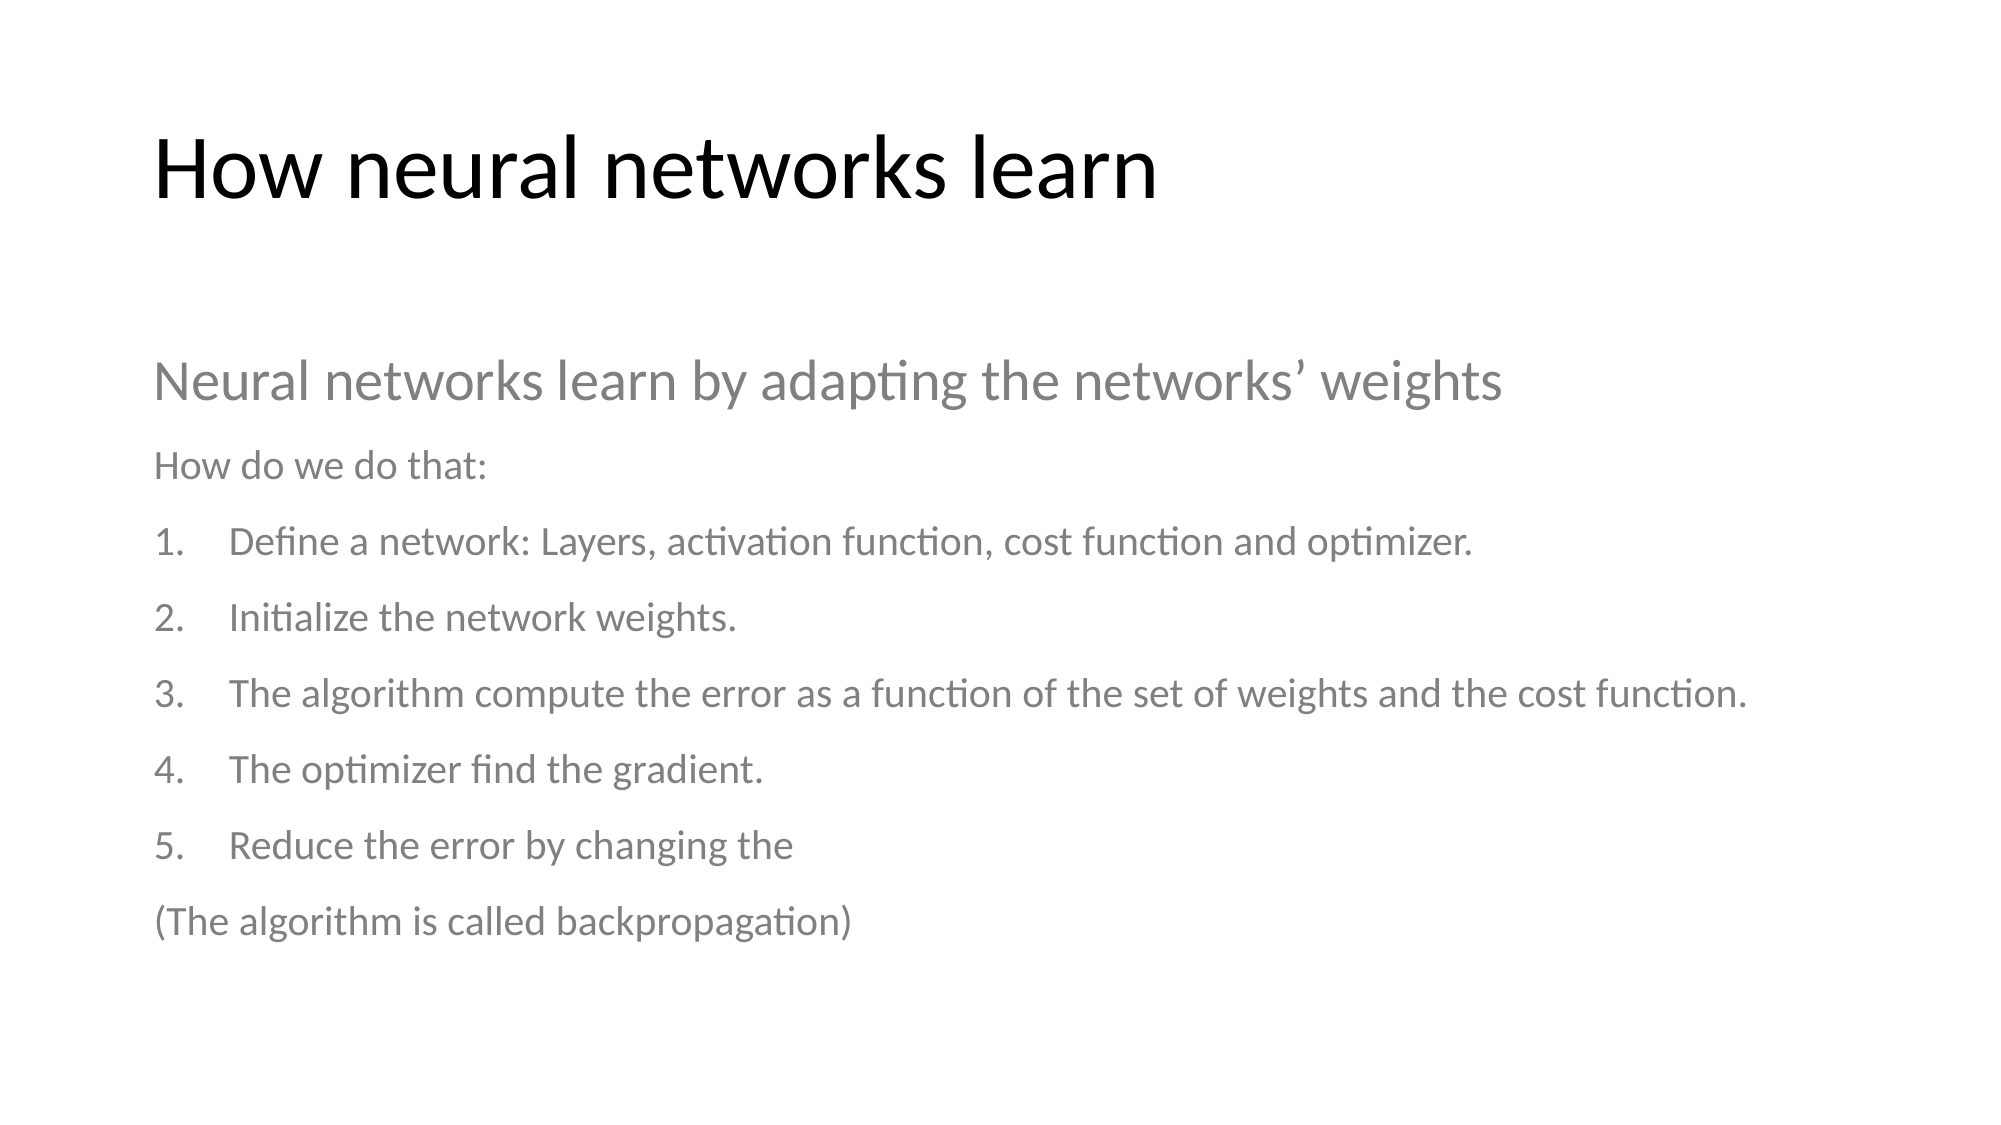

# How neural networks learn
Neural networks learn by adapting the networks’ weights
How do we do that:
Define a network: Layers, activation function, cost function and optimizer.
Initialize the network weights.
The algorithm compute the error as a function of the set of weights and the cost function.
The optimizer find the gradient.
Reduce the error by changing the
(The algorithm is called backpropagation)